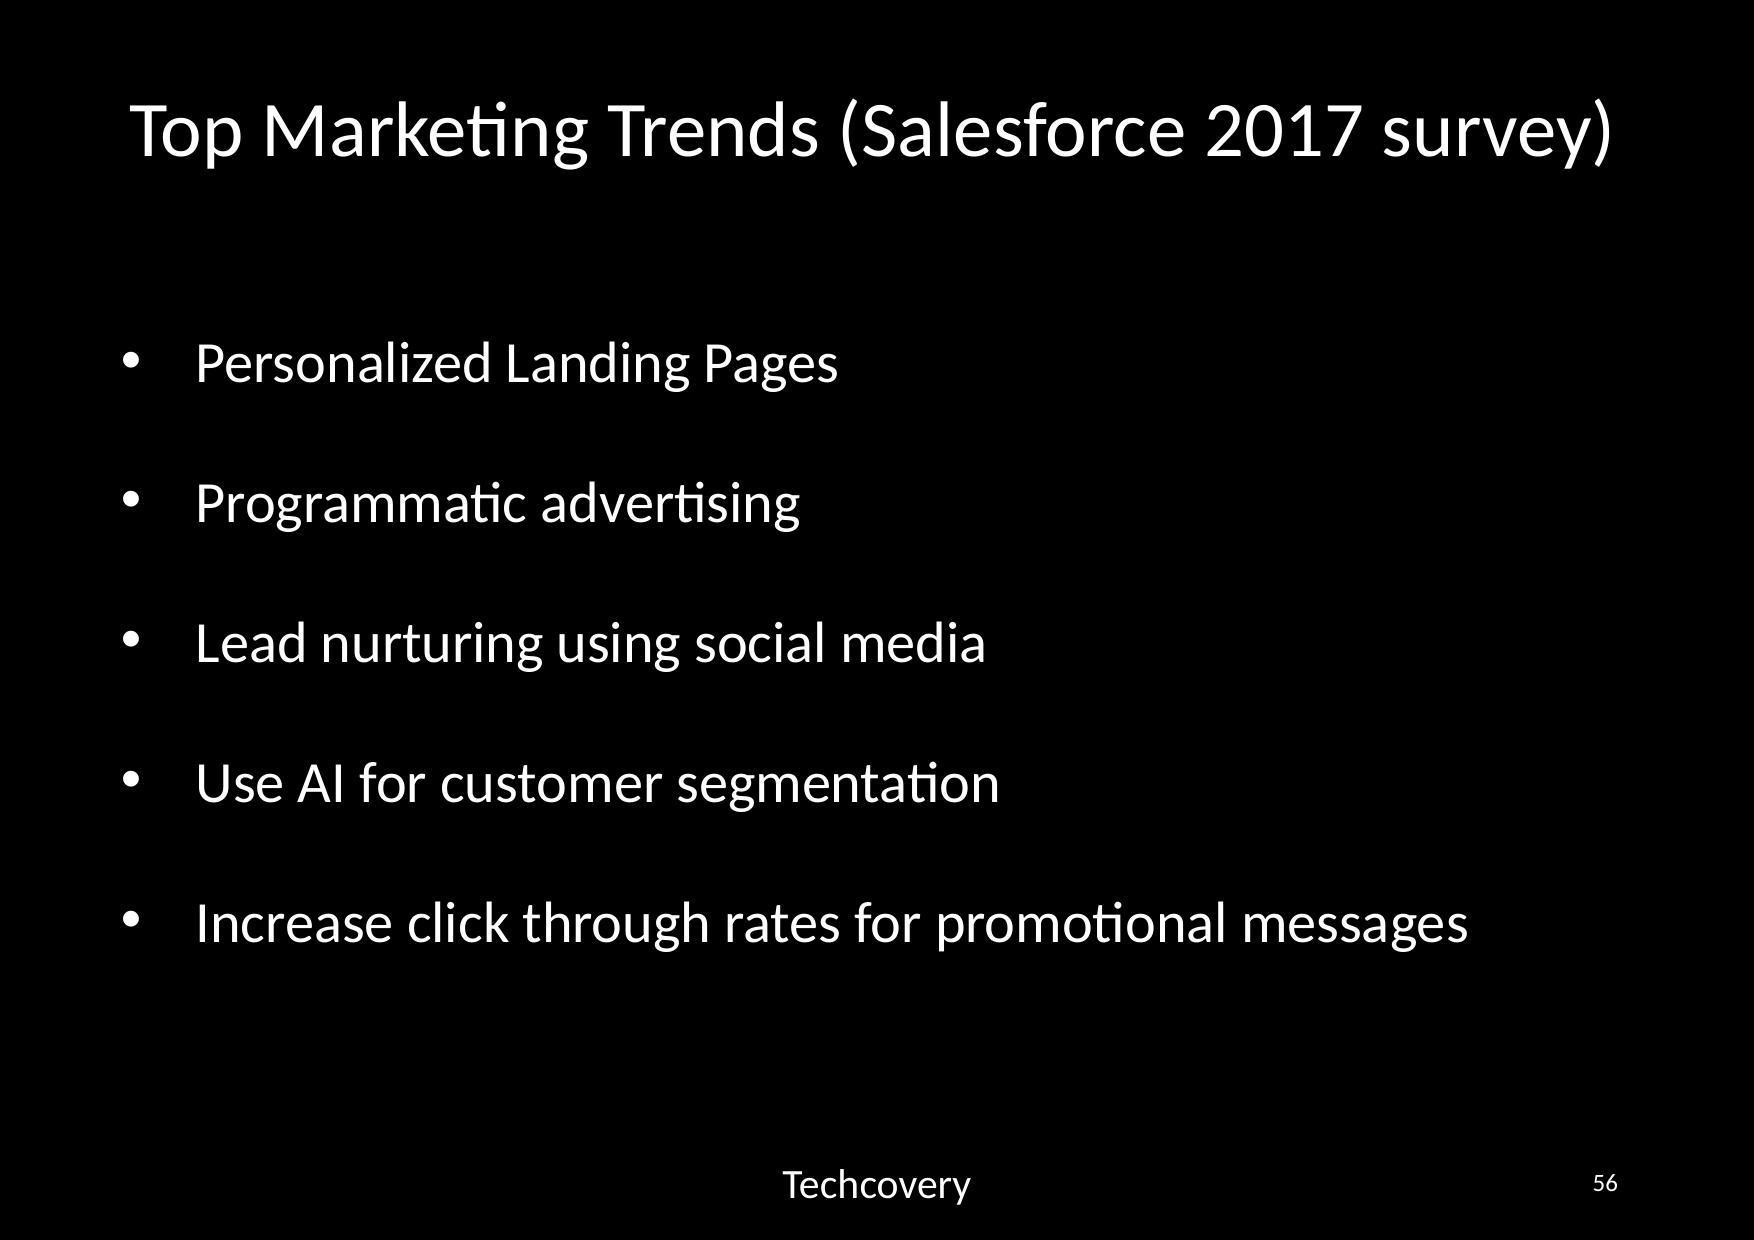

# Top Marketing Trends (Salesforce 2017 survey)
Personalized Landing Pages

Programmatic advertising

Lead nurturing using social media

Use AI for customer segmentation

Increase click through rates for promotional messages
Techcovery
56